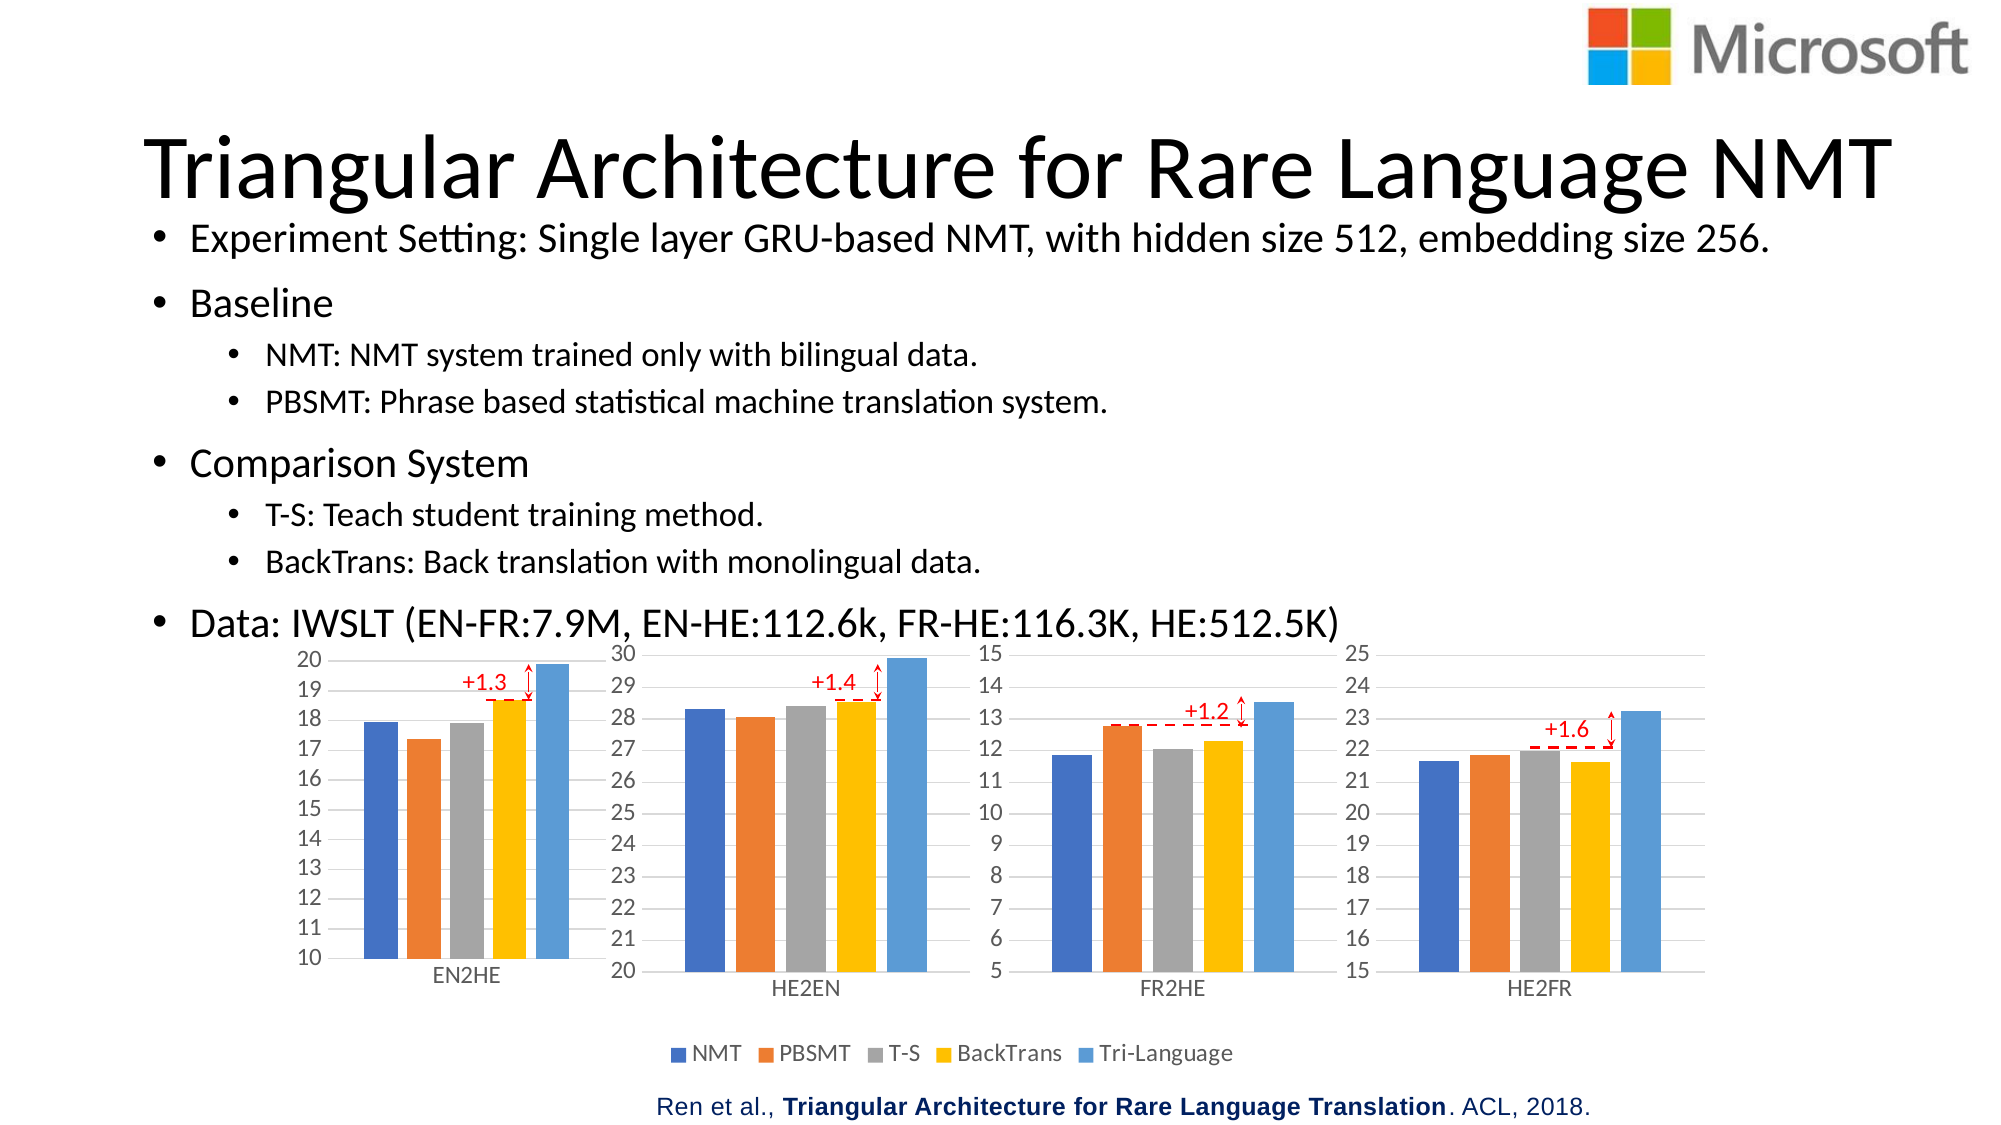

# Triangular Architecture for Rare Language NMT
Experiment Setting: Single layer GRU-based NMT, with hidden size 512, embedding size 256.
Baseline
NMT: NMT system trained only with bilingual data.
PBSMT: Phrase based statistical machine translation system.
Comparison System
T-S: Teach student training method.
BackTrans: Back translation with monolingual data.
Data: IWSLT (EN-FR:7.9M, EN-HE:112.6k, FR-HE:116.3K, HE:512.5K)

### Chart

| Category | NMT | PBSMT | T-S | BackTrans | Tri-Language |
|---|---|---|---|---|---|
| EN2HE | 17.94 | 17.39 | 17.93 | 18.69 | 19.9 |

### Chart

| Category | RNNSearch | PBSMT | T-S | BackTrans | Tri-Language |
|---|---|---|---|---|---|
| HE2EN | 28.32 | 28.05 | 28.42 | 28.55 | 29.94 |

### Chart

| Category | RNNSearch | PBSMT | T-S | BackTrans | Tri-Language |
|---|---|---|---|---|---|
| FR2HE | 11.86 | 12.77 | 12.04 | 12.31 | 13.54 |

### Chart

| Category | RNNSearch | PBSMT | T-S | BackTrans | Tri-Language |
|---|---|---|---|---|---|
| HE2FR | 21.67 | 21.87 | 21.99 | 21.63 | 23.25 |
+1.3
+1.4
+1.2
+1.6
Ren et al., Triangular Architecture for Rare Language Translation. ACL, 2018.